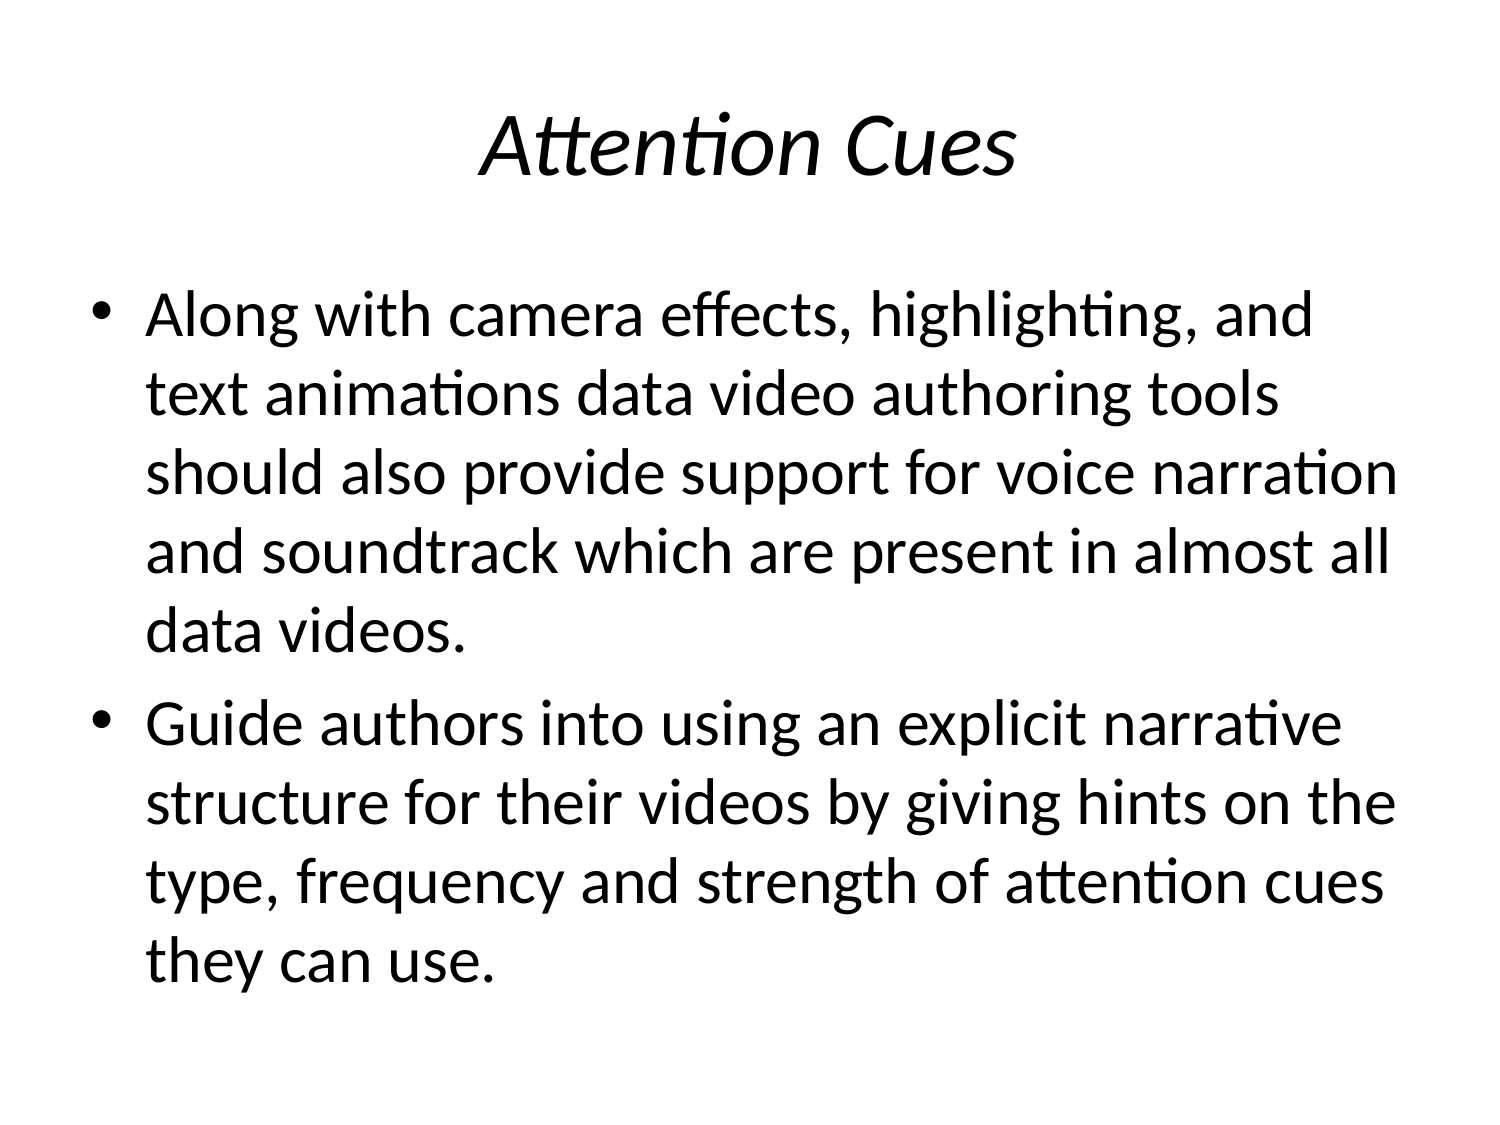

# Attention Cues
Along with camera effects, highlighting, and text animations data video authoring tools should also provide support for voice narration and soundtrack which are present in almost all data videos.
Guide authors into using an explicit narrative structure for their videos by giving hints on the type, frequency and strength of attention cues they can use.